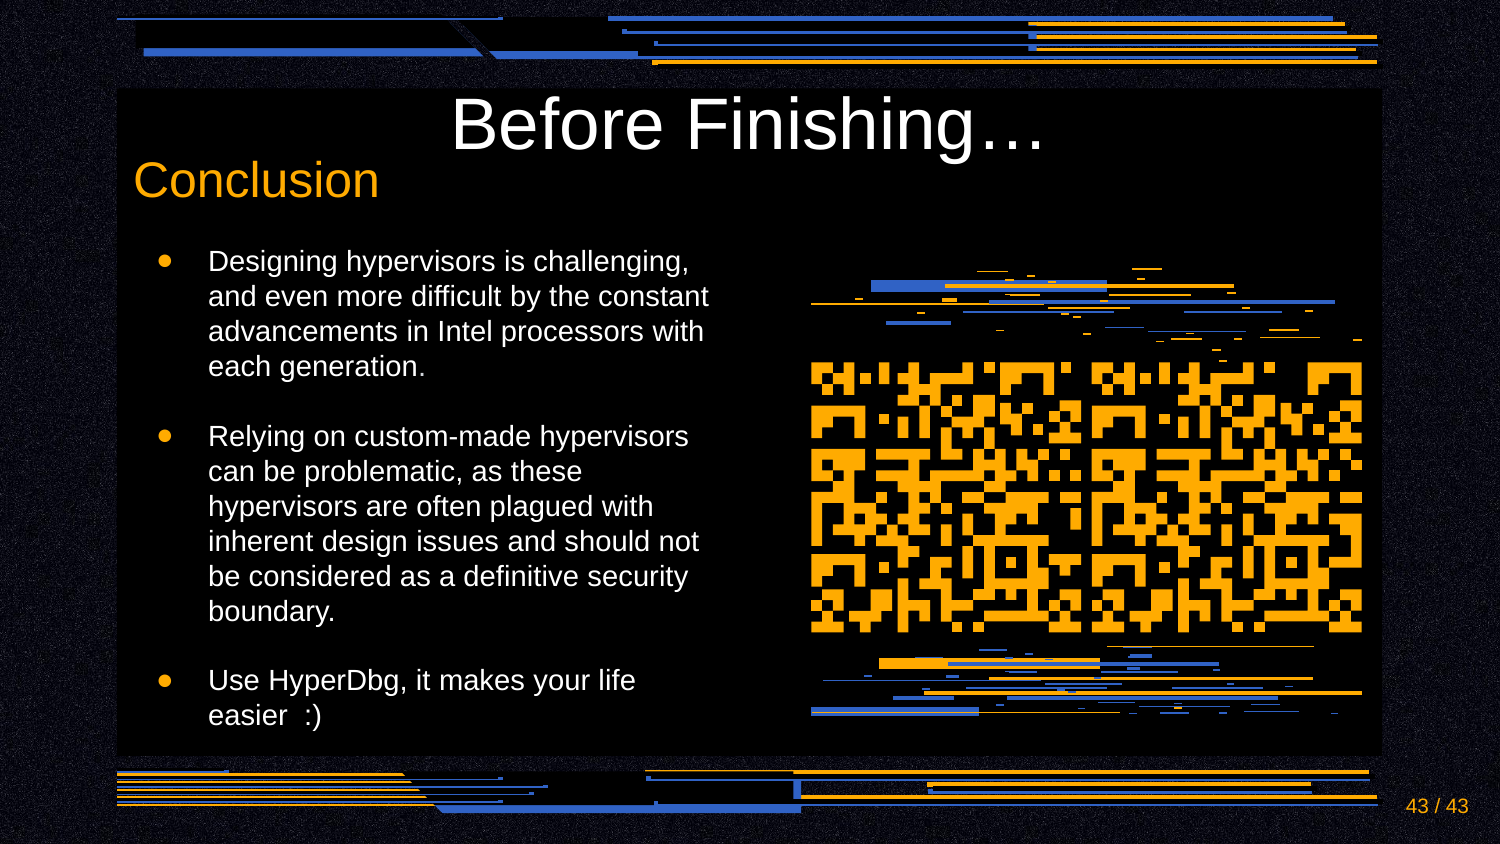

# Before Finishing…

Conclusion

Designing hypervisors is challenging, and even more difficult by the constant advancements in Intel processors with each generation.

Relying on custom-made hypervisors can be problematic, as these hypervisors are often plagued with inherent design issues and should not be considered as a definitive security boundary.

Use HyperDbg, it makes your life easier  :)

43 / 43